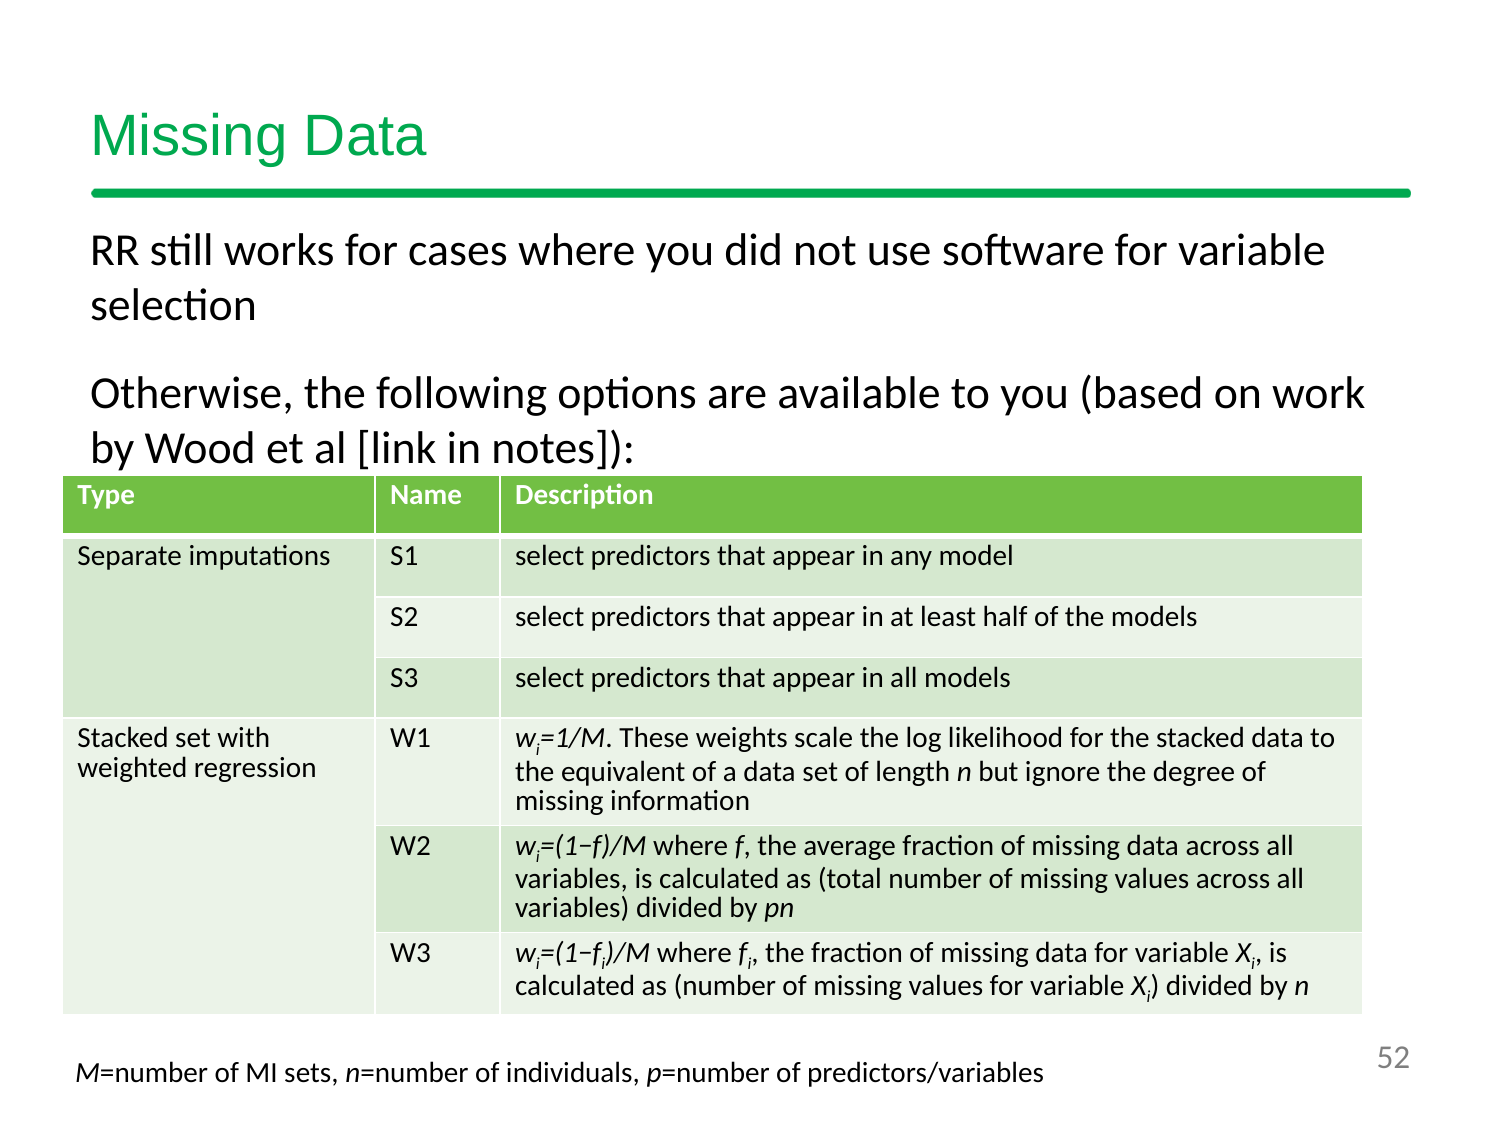

# Missing Data
RR still works for cases where you did not use software for variable selection

Otherwise, the following options are available to you (based on work by Wood et al [link in notes]):
| Type | Name | Description |
| --- | --- | --- |
| Separate imputations | S1 | select predictors that appear in any model |
|  | S2 | select predictors that appear in at least half of the models |
|  | S3 | select predictors that appear in all models |
| Stacked set with weighted regression | W1 | wi=1/M. These weights scale the log likelihood for the stacked data to the equivalent of a data set of length n but ignore the degree of missing information |
|  | W2 | wi=(1−f)/M where f, the average fraction of missing data across all variables, is calculated as (total number of missing values across all variables) divided by pn |
|  | W3 | wi=(1−fi)/M where fi, the fraction of missing data for variable Xi, is calculated as (number of missing values for variable Xi) divided by n |
M=number of MI sets, n=number of individuals, p=number of predictors/variables